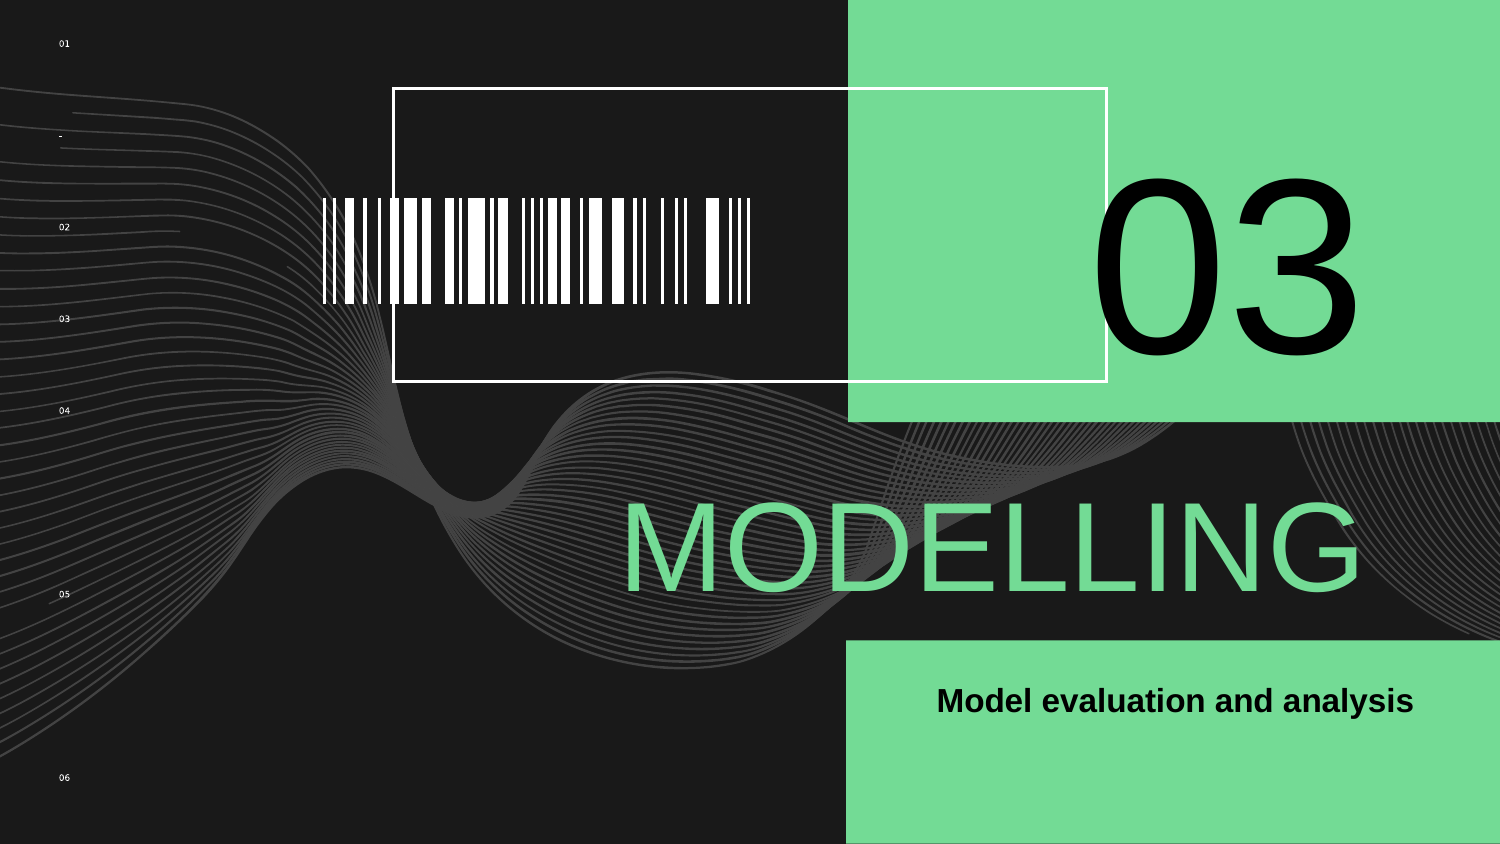

03
# MODELLING
Model evaluation and analysis